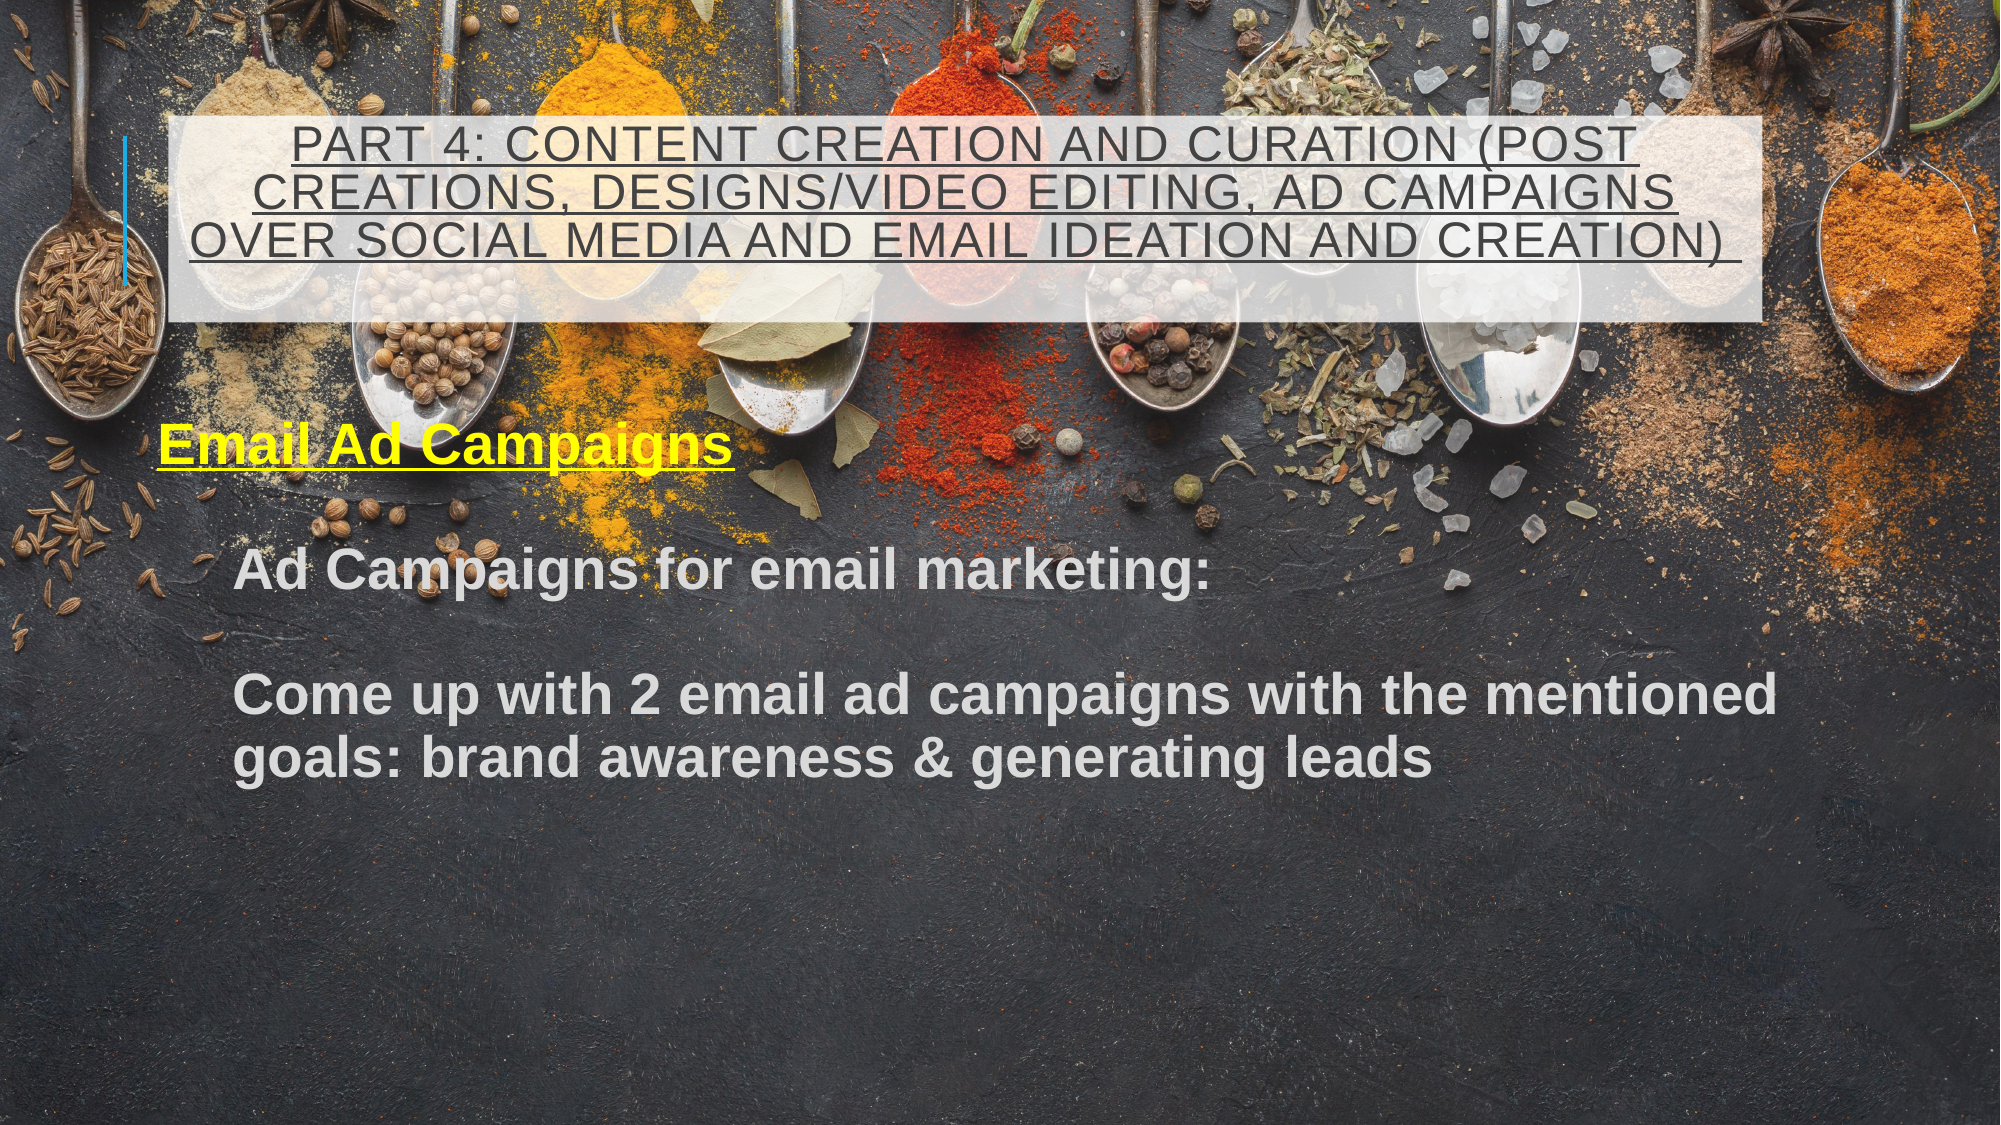

# PART 4: CONTENT CREATION AND CURATION (POST CREATIONS, DESIGNS/VIDEO EDITING, AD CAMPAIGNS OVER SOCIAL MEDIA AND EMAIL IDEATION AND CREATION)

Email Ad Campaigns

Ad Campaigns for email marketing:

Come up with 2 email ad campaigns with the mentioned goals: brand awareness & generating leads